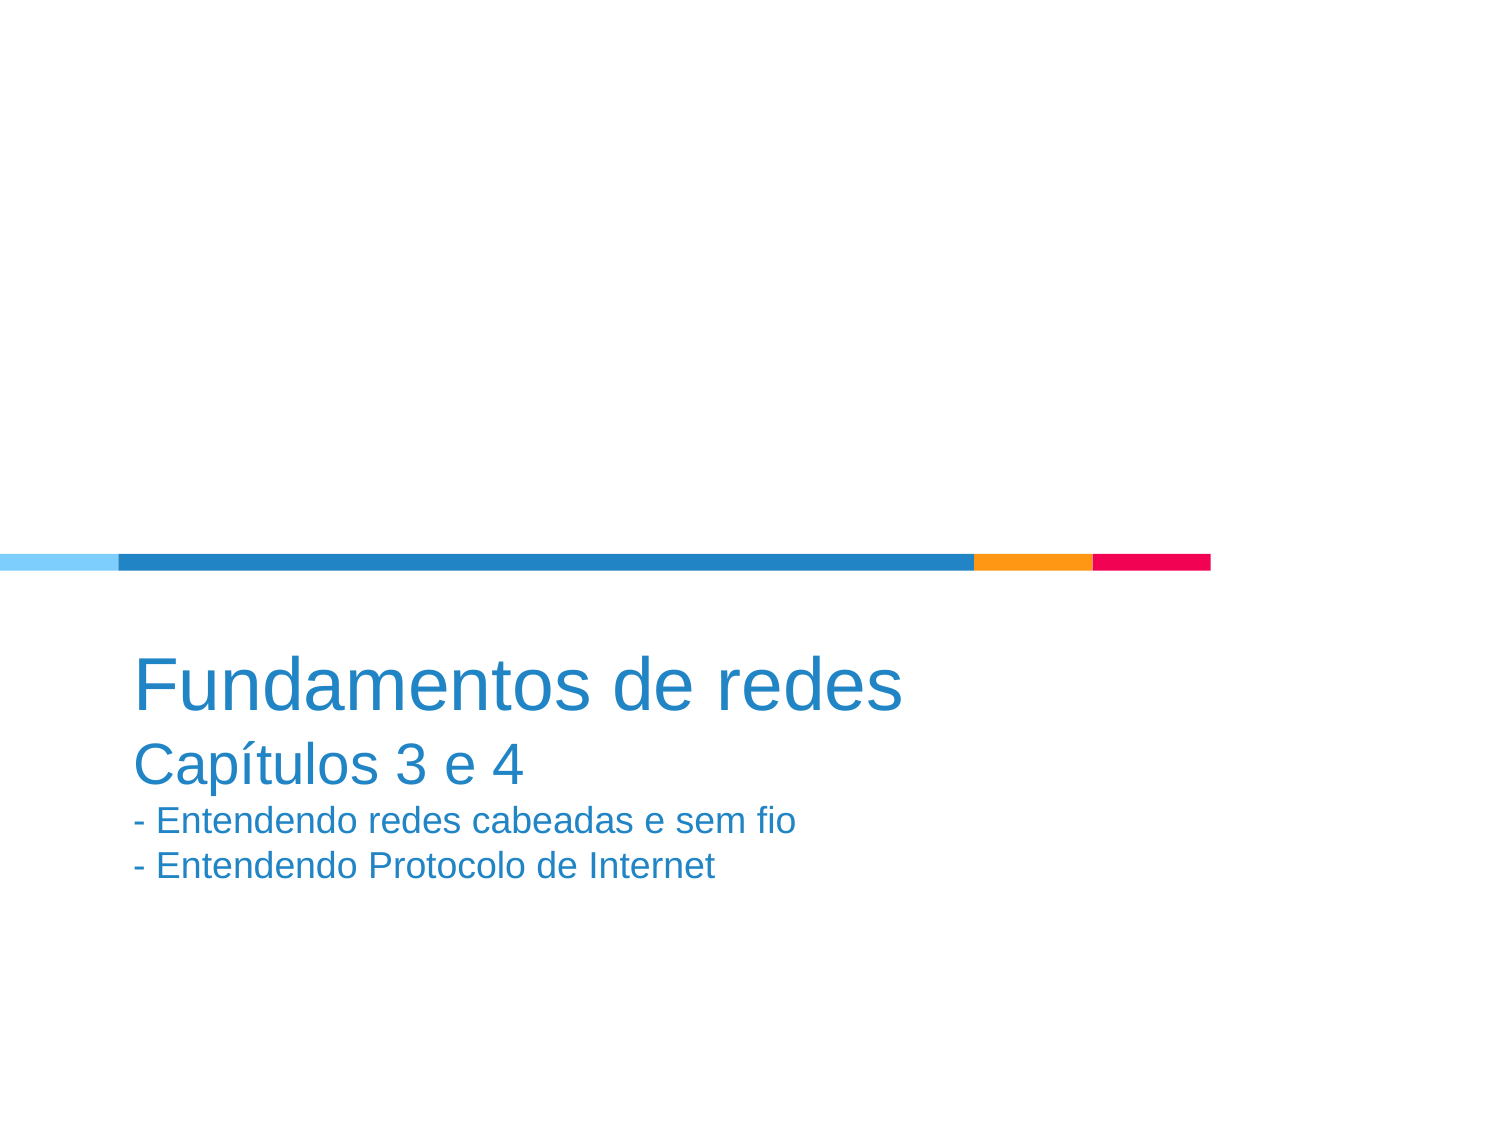

Fundamentos de redes
Capítulos 3 e 4
- Entendendo redes cabeadas e sem fio
- Entendendo Protocolo de Internet